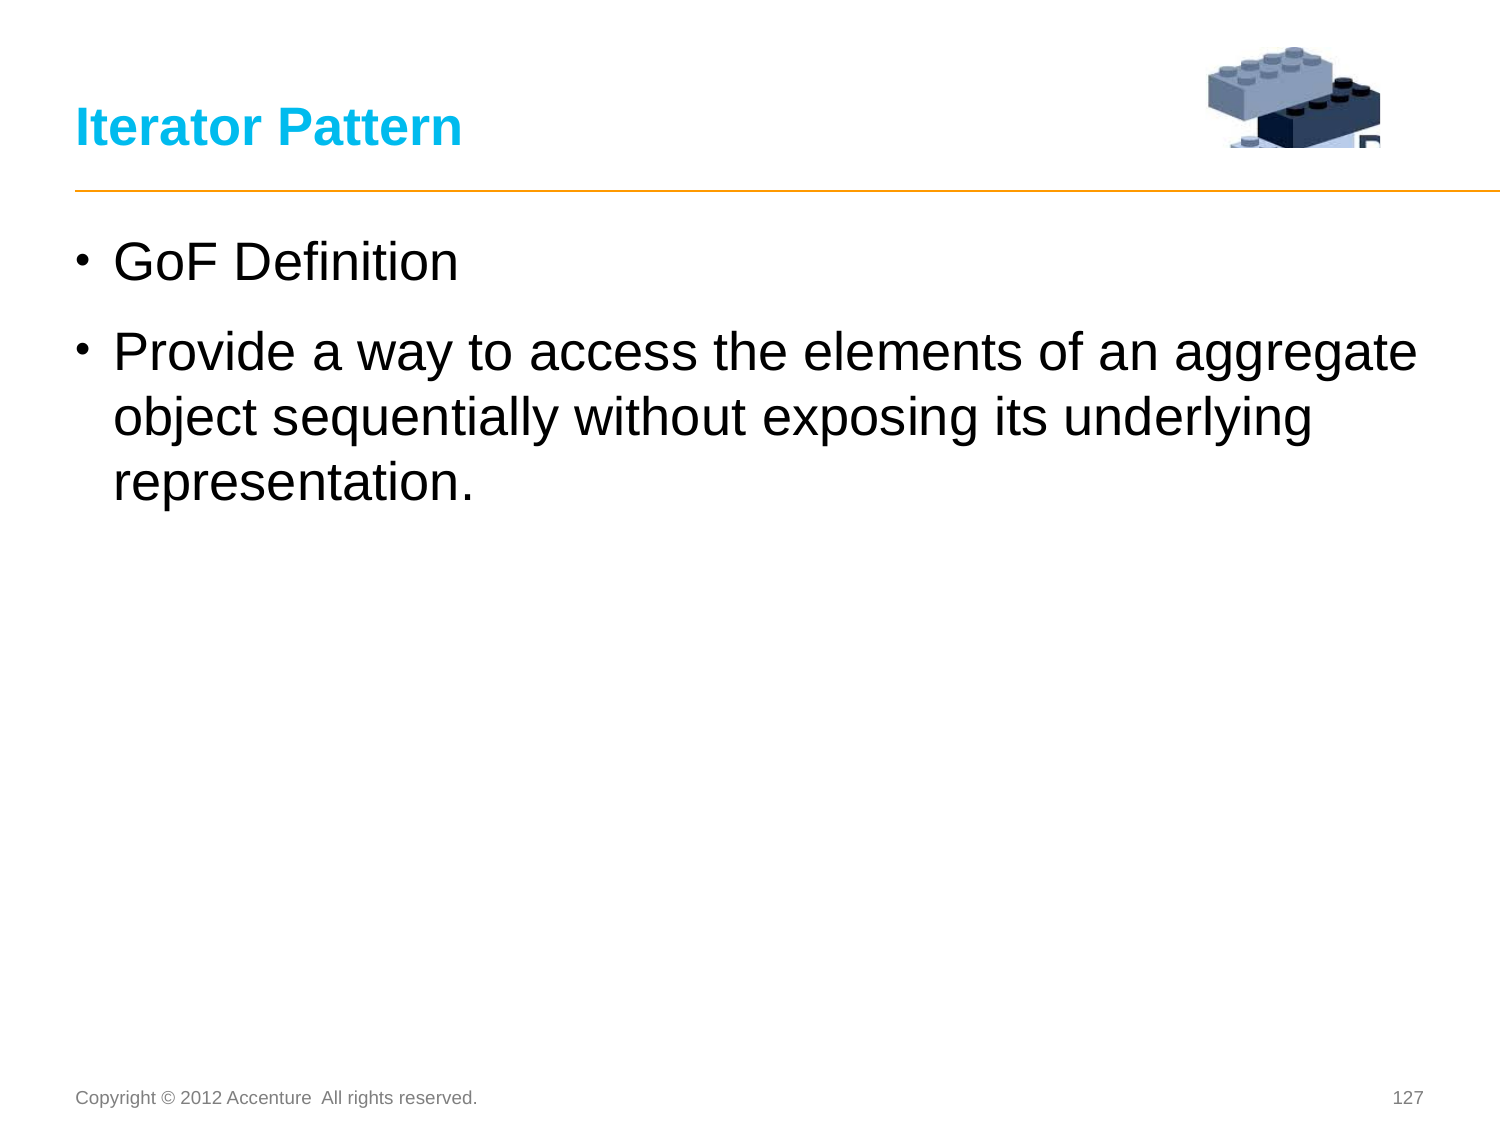

# Iterator Pattern
GoF Definition
Provide a way to access the elements of an aggregate object sequentially without exposing its underlying representation.